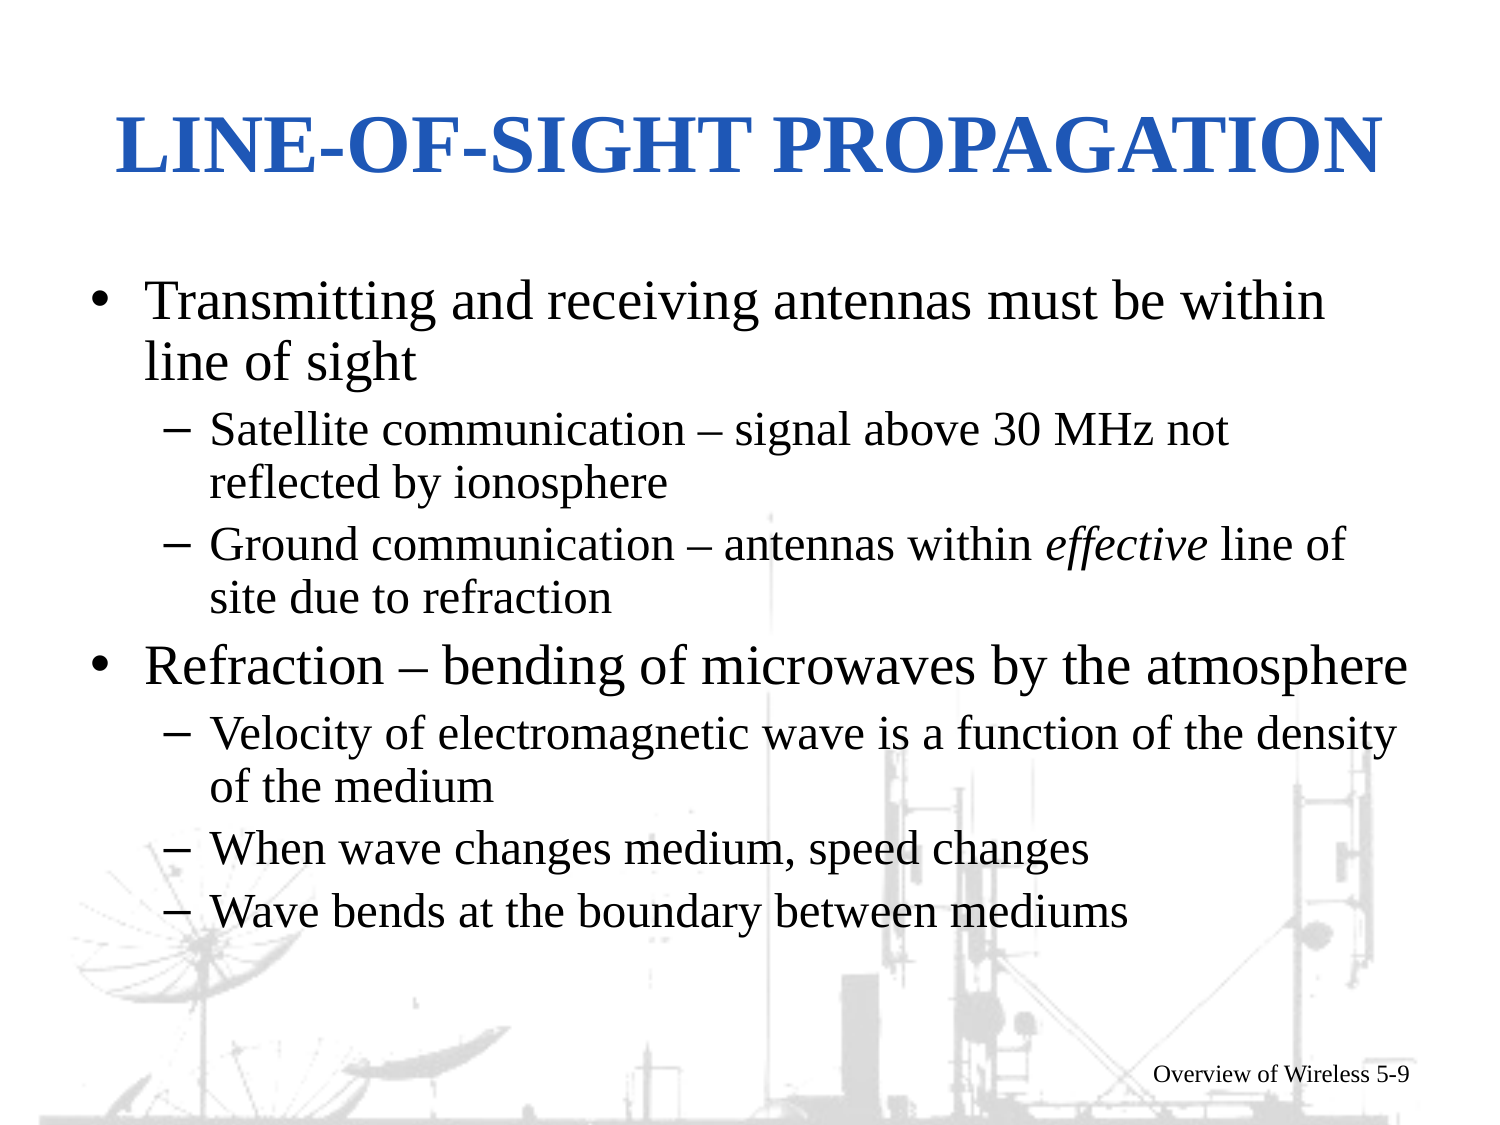

# Line-of-Sight Propagation
Transmitting and receiving antennas must be within line of sight
Satellite communication – signal above 30 MHz not reflected by ionosphere
Ground communication – antennas within effective line of site due to refraction
Refraction – bending of microwaves by the atmosphere
Velocity of electromagnetic wave is a function of the density of the medium
When wave changes medium, speed changes
Wave bends at the boundary between mediums
Overview of Wireless 5-9